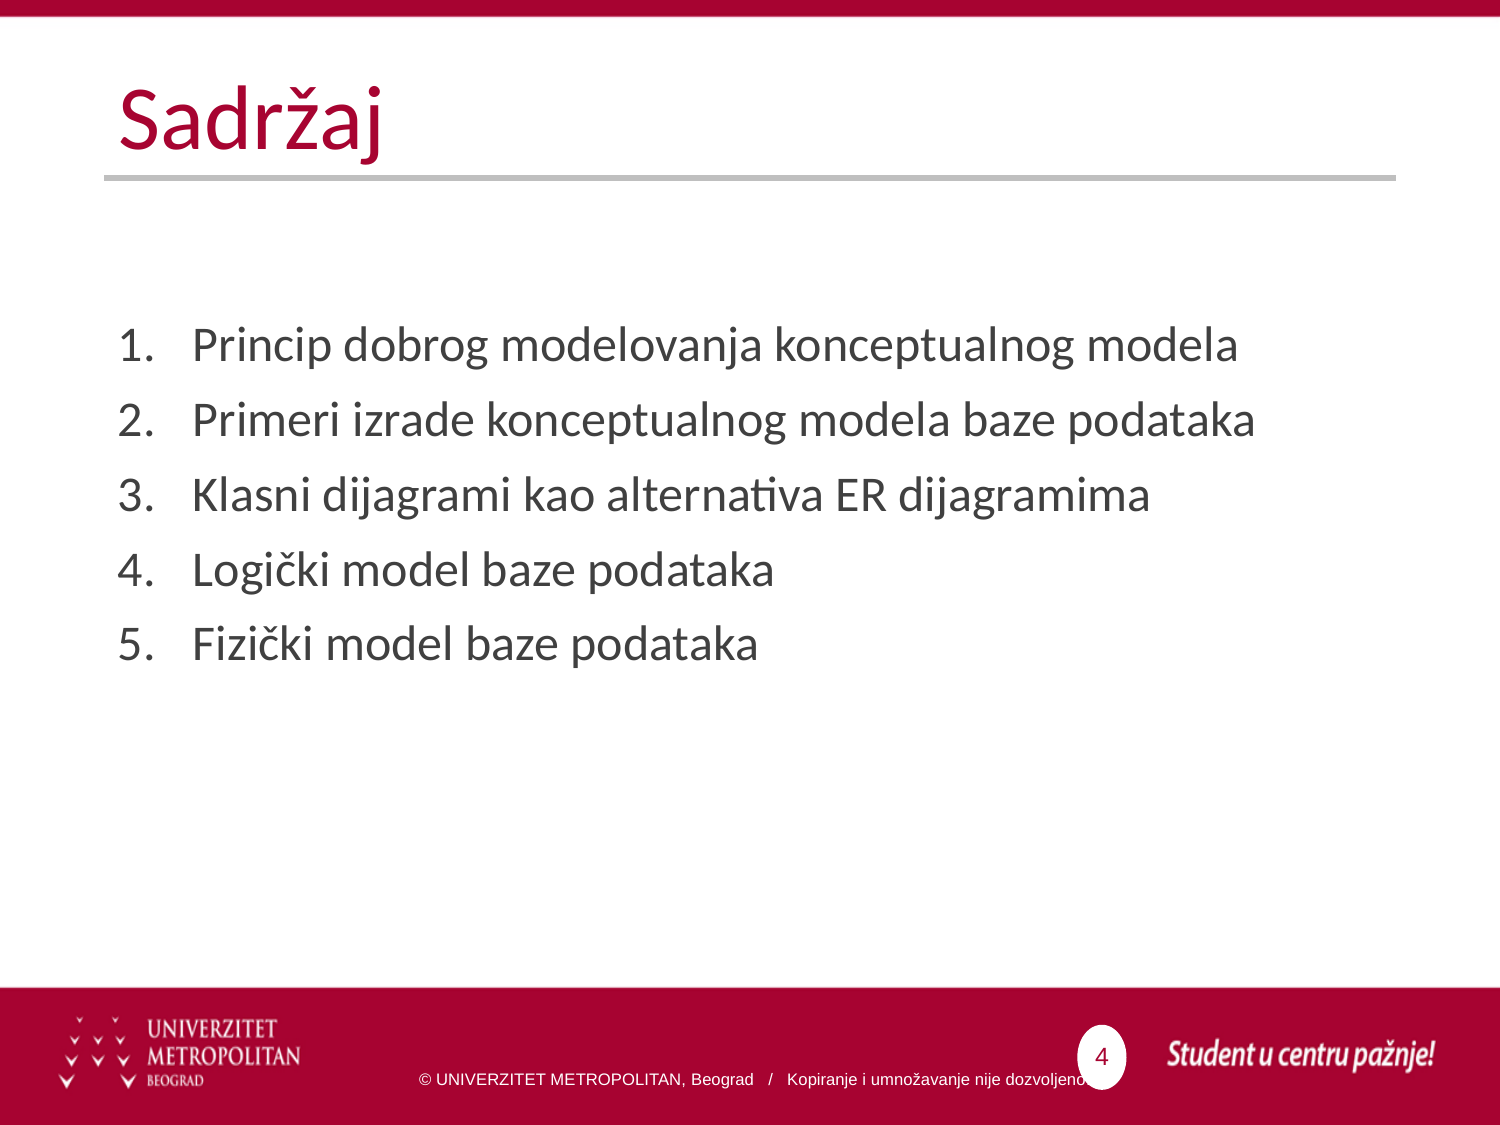

# Sadržaj

Princip dobrog modelovanja konceptualnog modela
Primeri izrade konceptualnog modela baze podataka
Klasni dijagrami kao alternativa ER dijagramima
Logički model baze podataka
Fizički model baze podataka